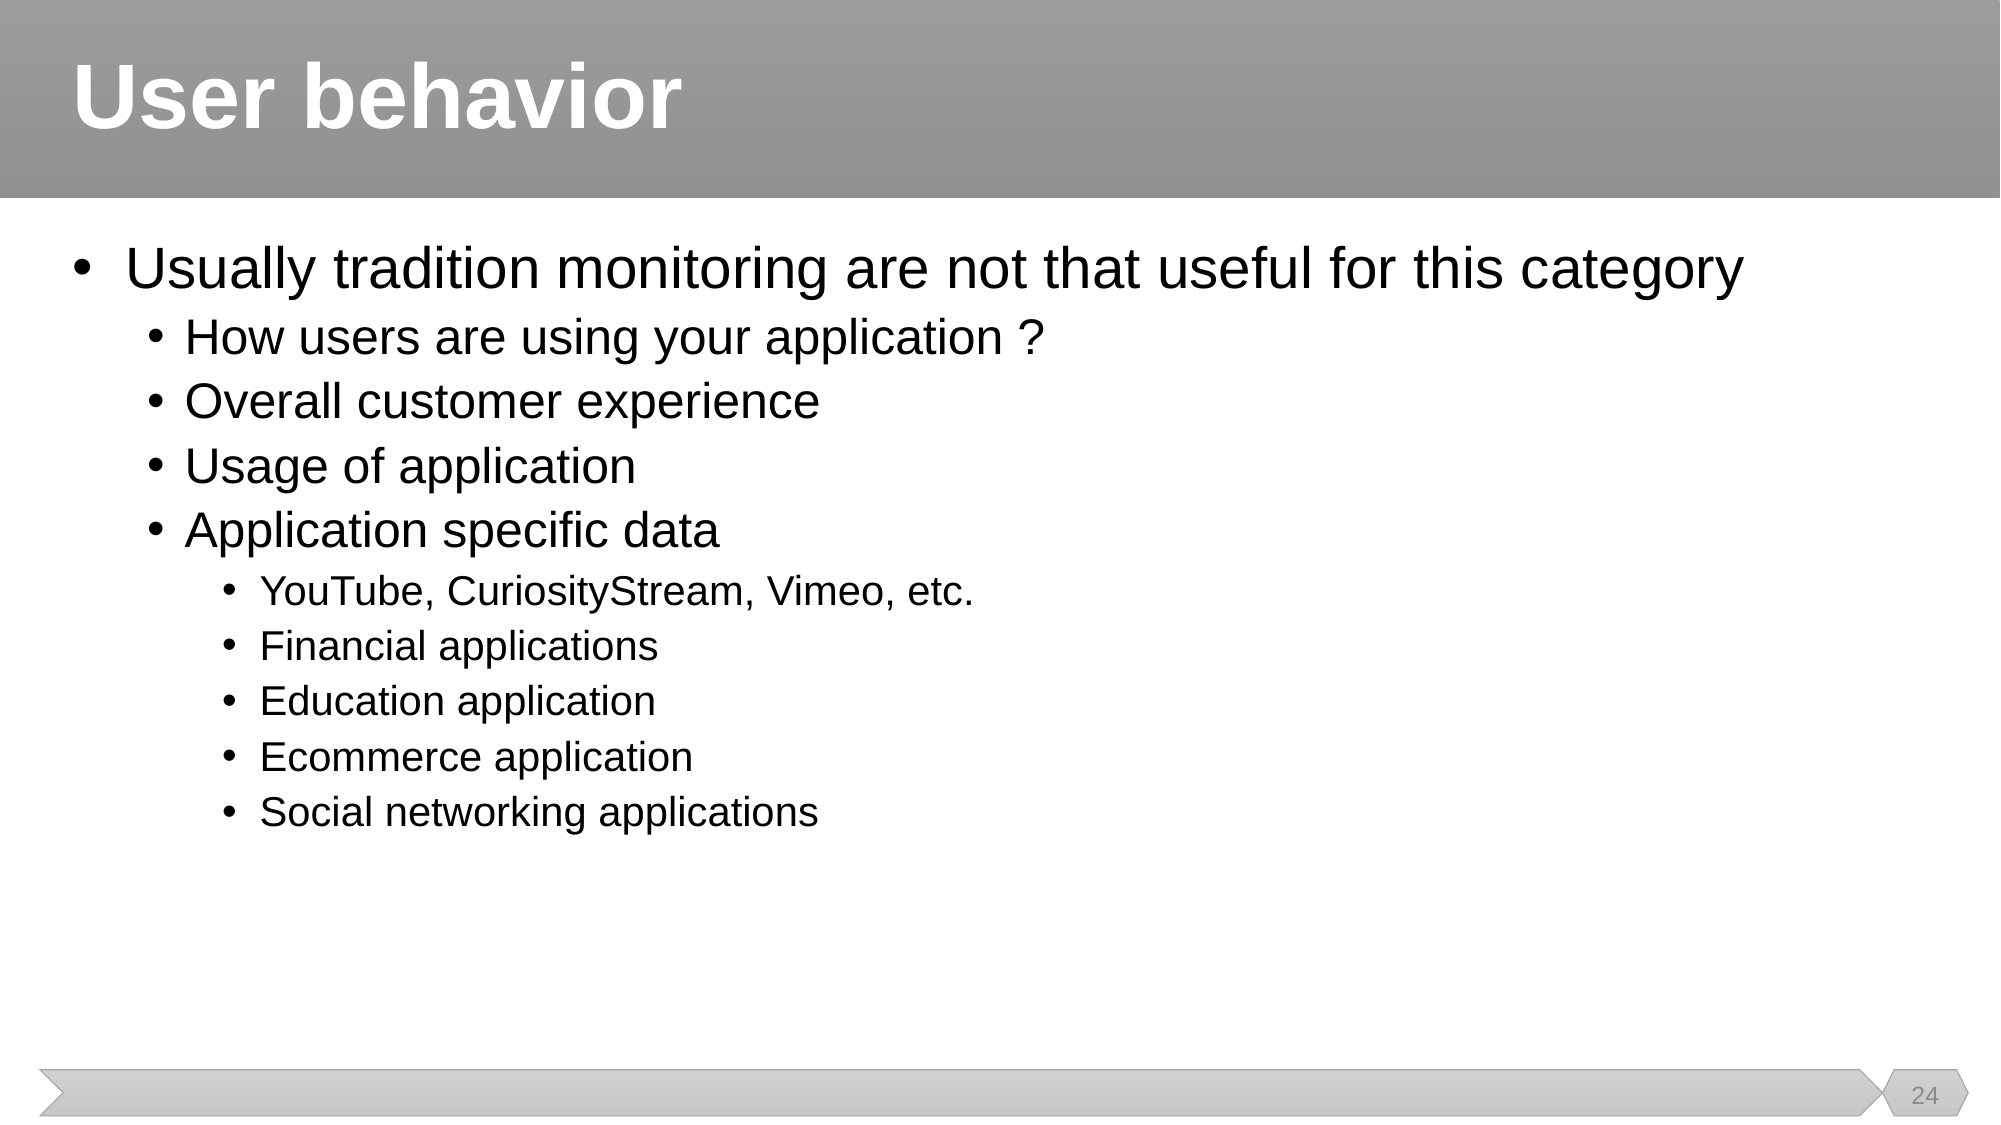

# User behavior
 Usually tradition monitoring are not that useful for this category
How users are using your application ?
Overall customer experience
Usage of application
Application specific data
YouTube, CuriosityStream, Vimeo, etc.
Financial applications
Education application
Ecommerce application
Social networking applications
24